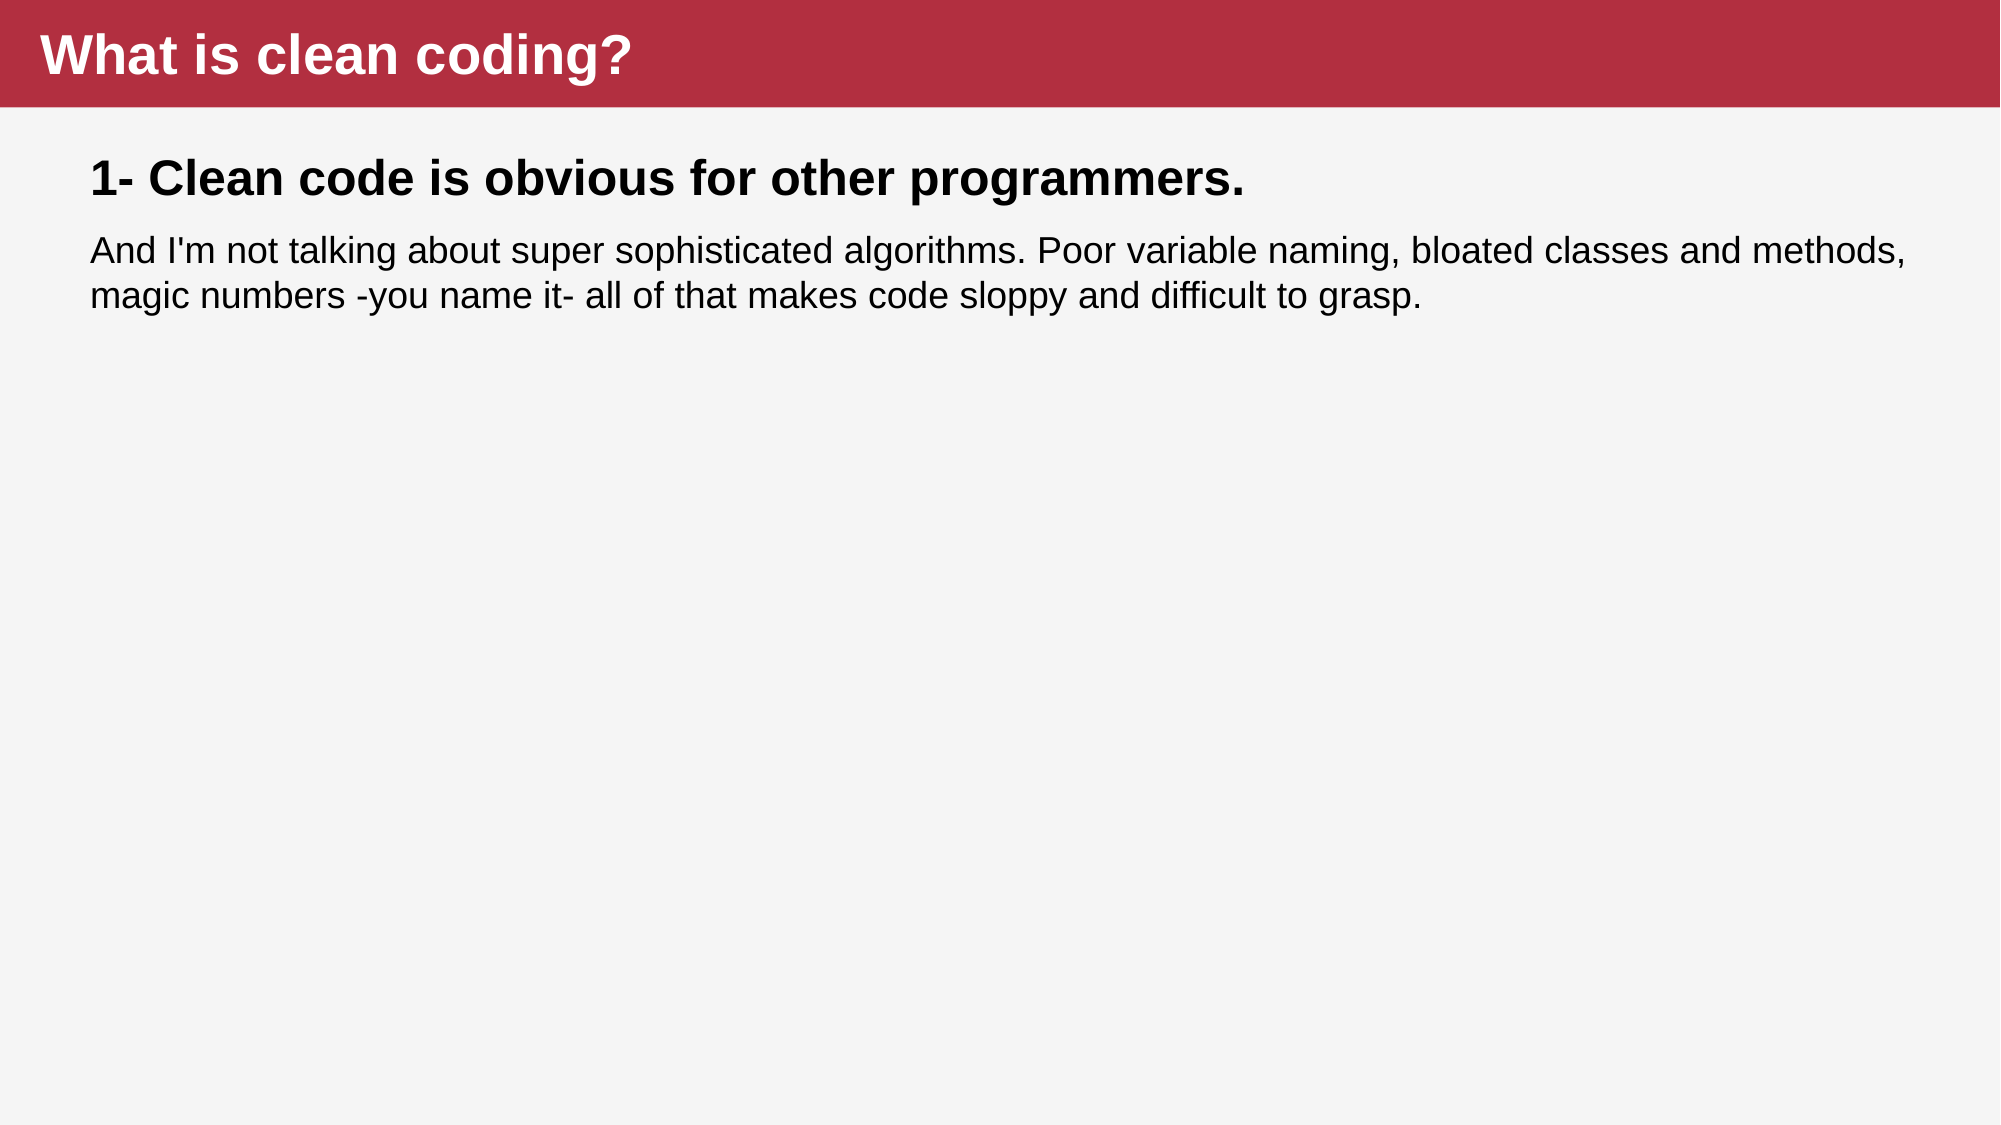

# What is clean coding?
1- Clean code is obvious for other programmers.
And I'm not talking about super sophisticated algorithms. Poor variable naming, bloated classes and methods, magic numbers -you name it- all of that makes code sloppy and difficult to grasp.